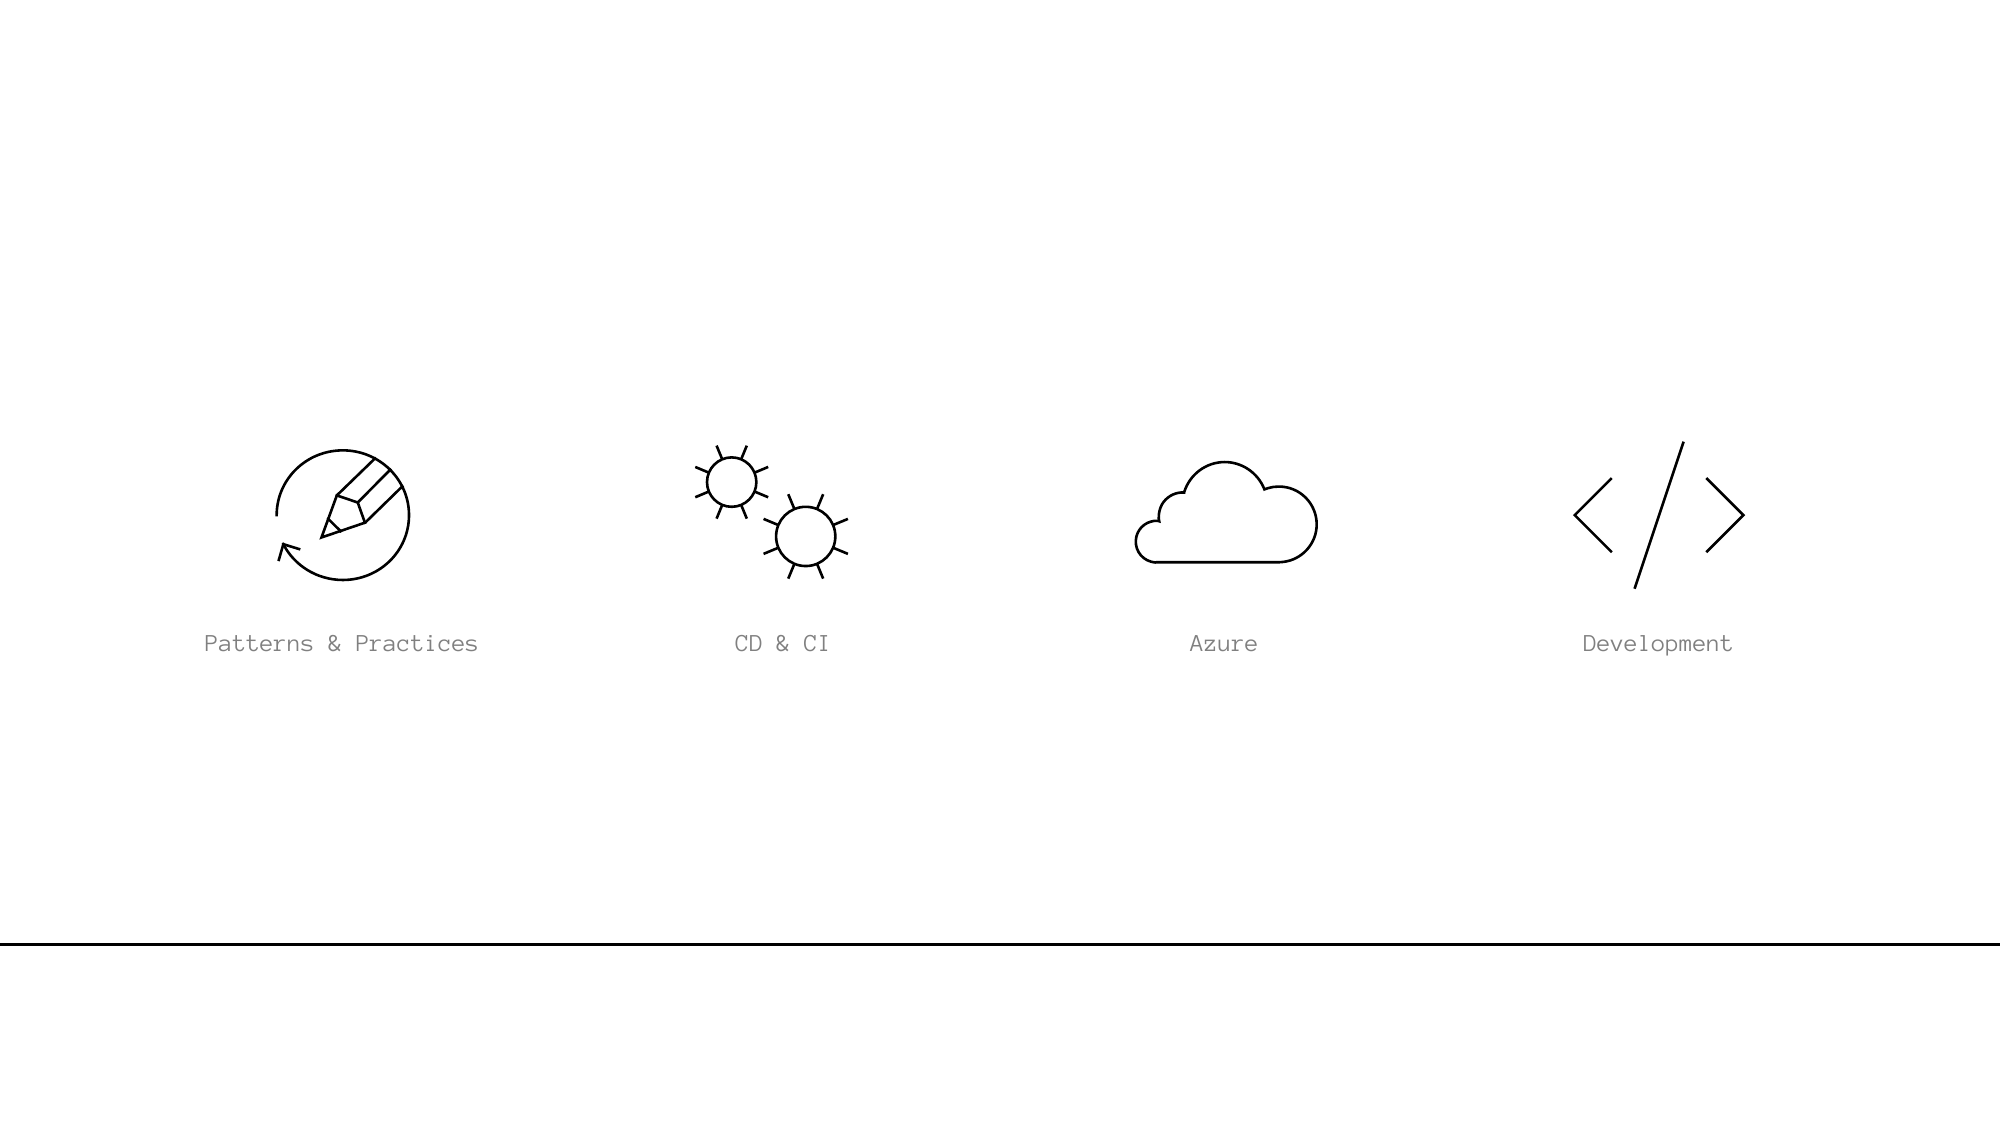

Development
Azure
Patterns & Practices
CD & CI